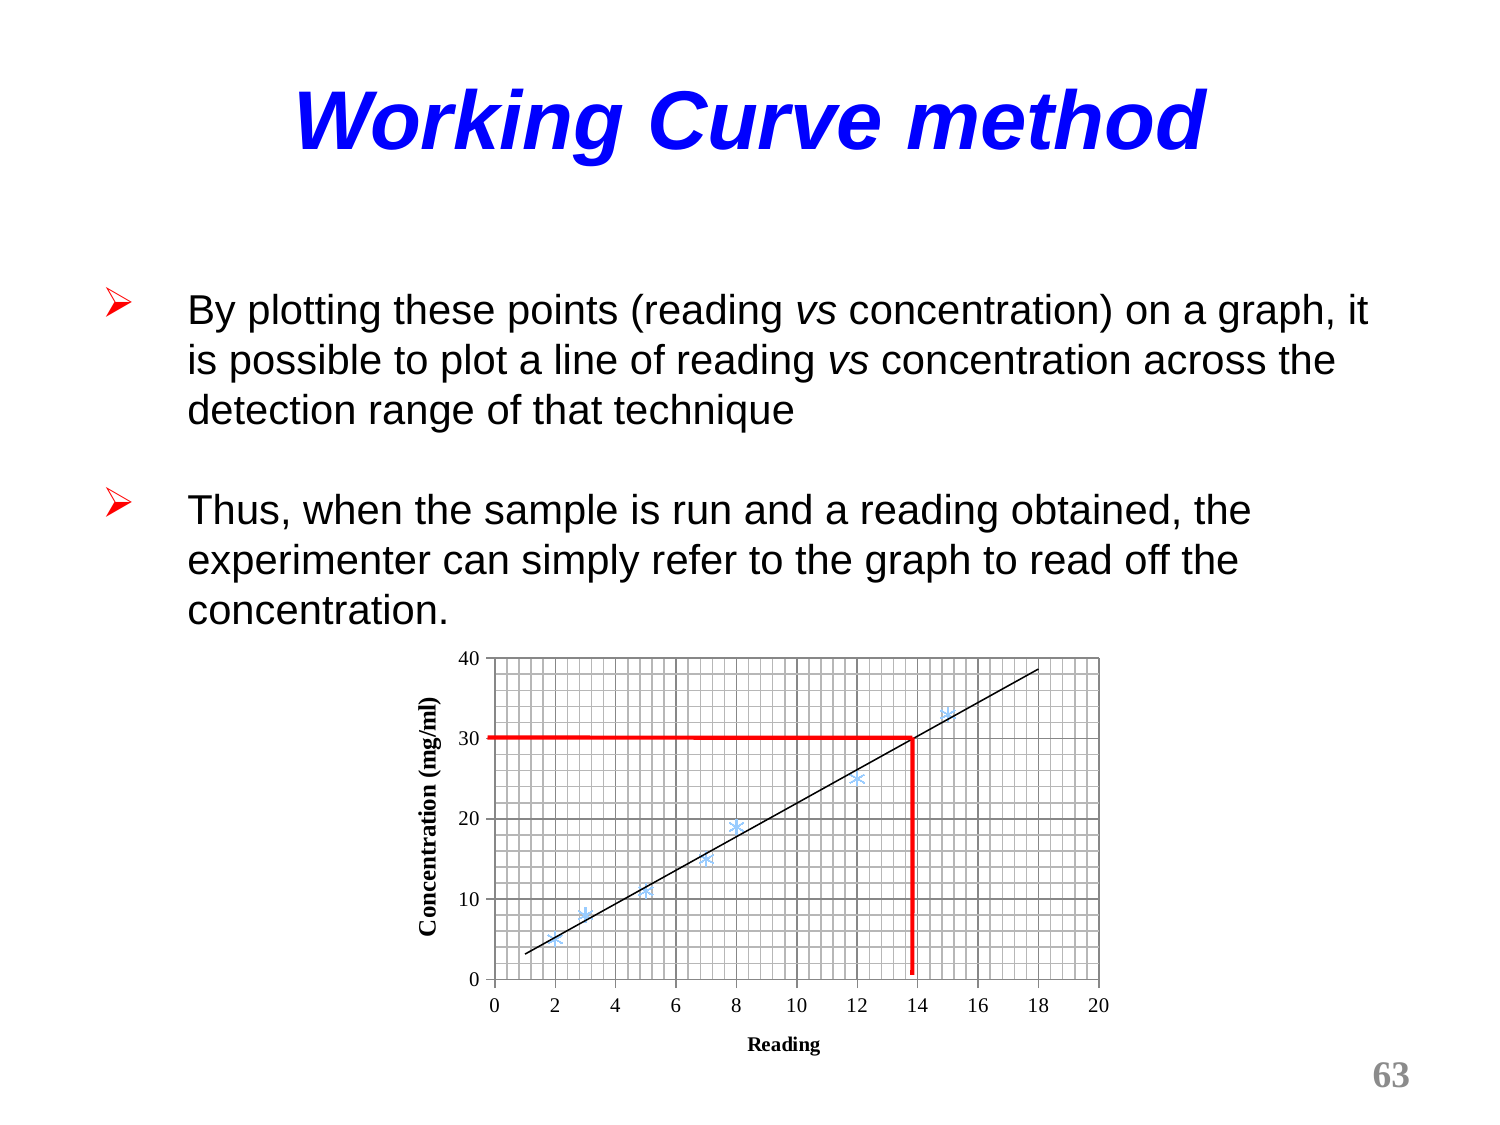

# Working Curve method
By plotting these points (reading vs concentration) on a graph, it is possible to plot a line of reading vs concentration across the detection range of that technique

Thus, when the sample is run and a reading obtained, the experimenter can simply refer to the graph to read off the concentration.

### Chart

| Category | Concentration (mg/ml) |
|---|---|
63